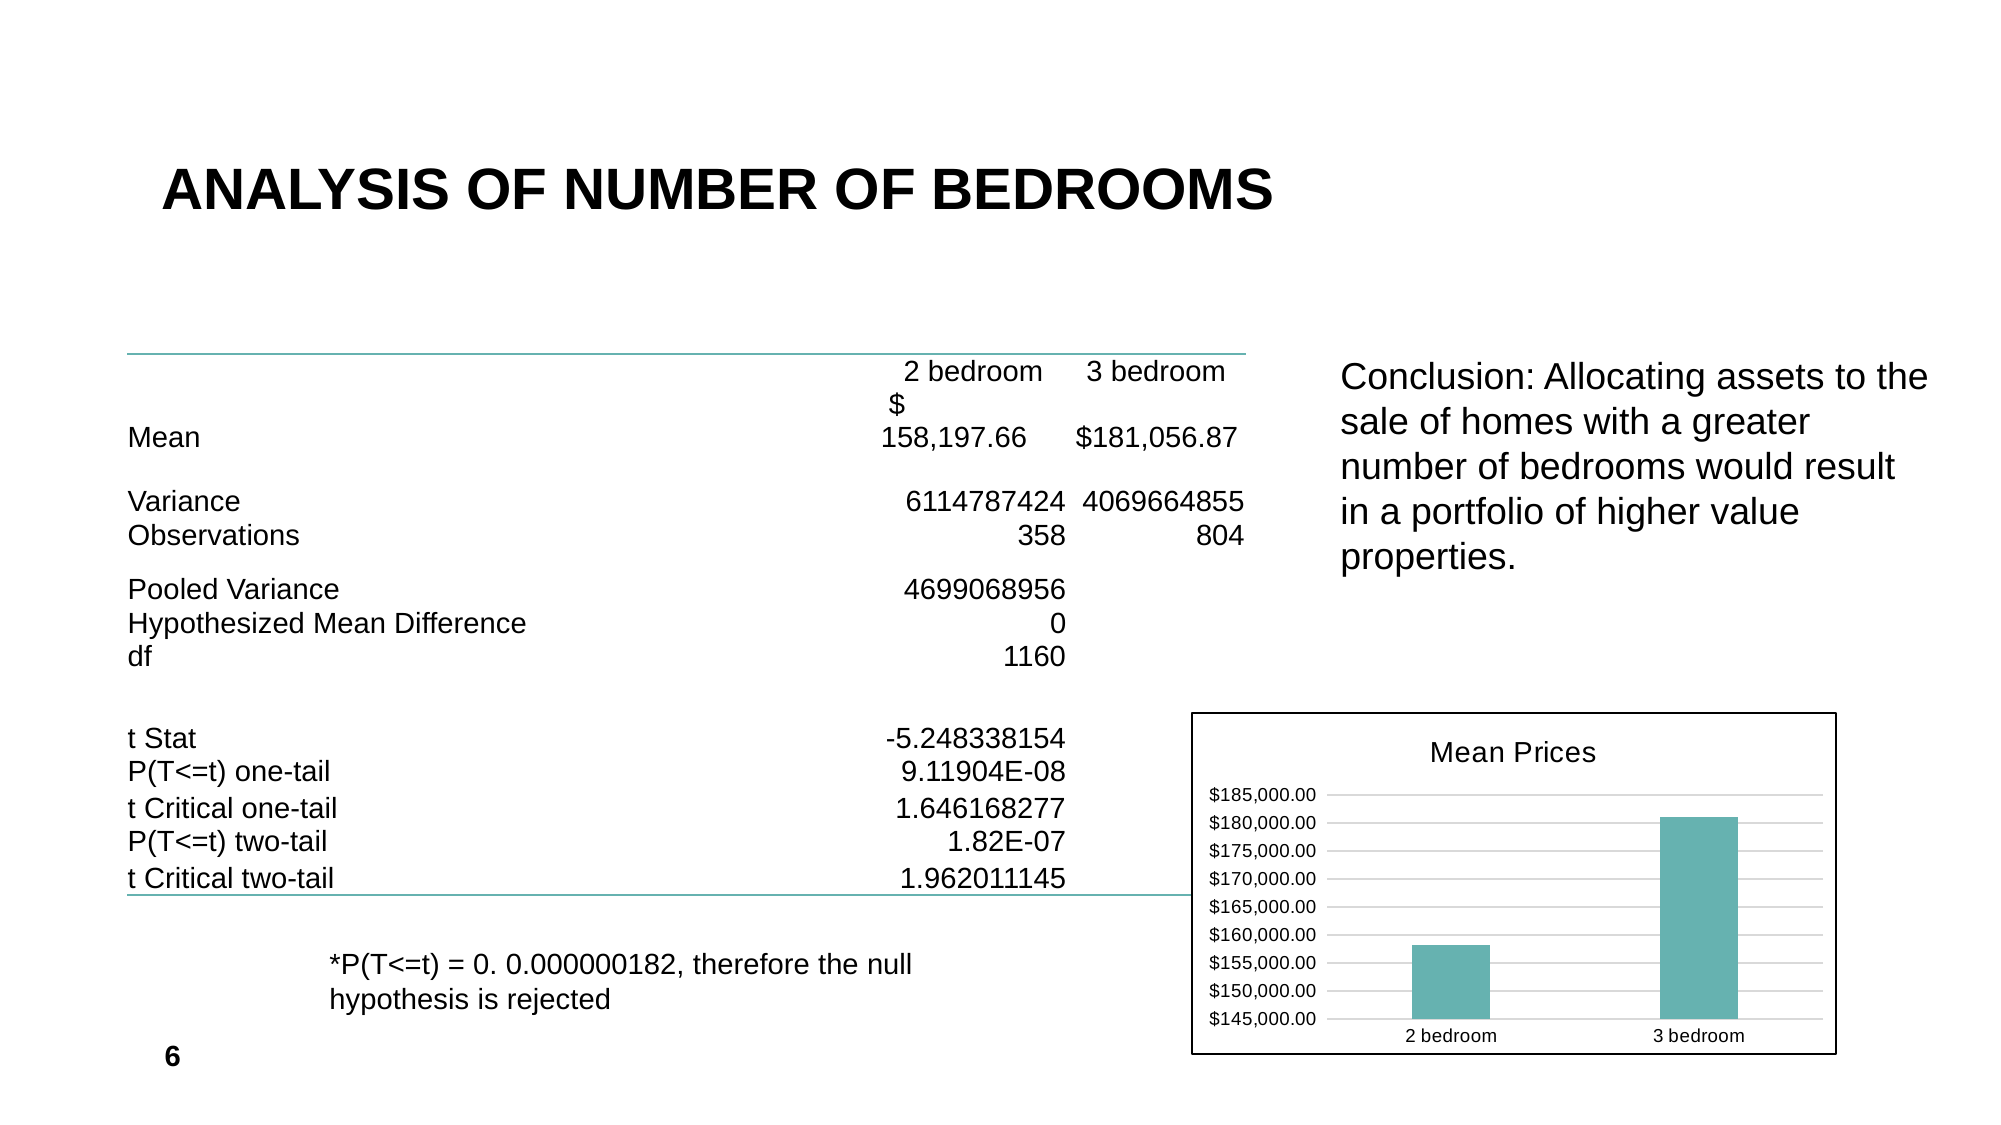

# Analysis of number of bedrooms
Conclusion: Allocating assets to the sale of homes with a greater number of bedrooms would result in a portfolio of higher value properties.
|  | 2 bedroom | 3 bedroom |
| --- | --- | --- |
| Mean | $ 158,197.66 | $181,056.87 |
| Variance | 6114787424 | 4069664855 |
| Observations | 358 | 804 |
| Pooled Variance | 4699068956 |  |
| Hypothesized Mean Difference | 0 |  |
| df | 1160 |  |
| t Stat | -5.248338154 |  |
| P(T<=t) one-tail | 9.11904E-08 |  |
| t Critical one-tail | 1.646168277 |  |
| P(T<=t) two-tail | 1.82E-07 |  |
| t Critical two-tail | 1.962011145 |  |

### Chart: Mean Prices

| Category |  |
|---|---|
| 2 bedroom | 158197.65921787708 |
| 3 bedroom | 181056.87064676618 |
*P(T<=t) = 0. 0.000000182, therefore the null hypothesis is rejected
6